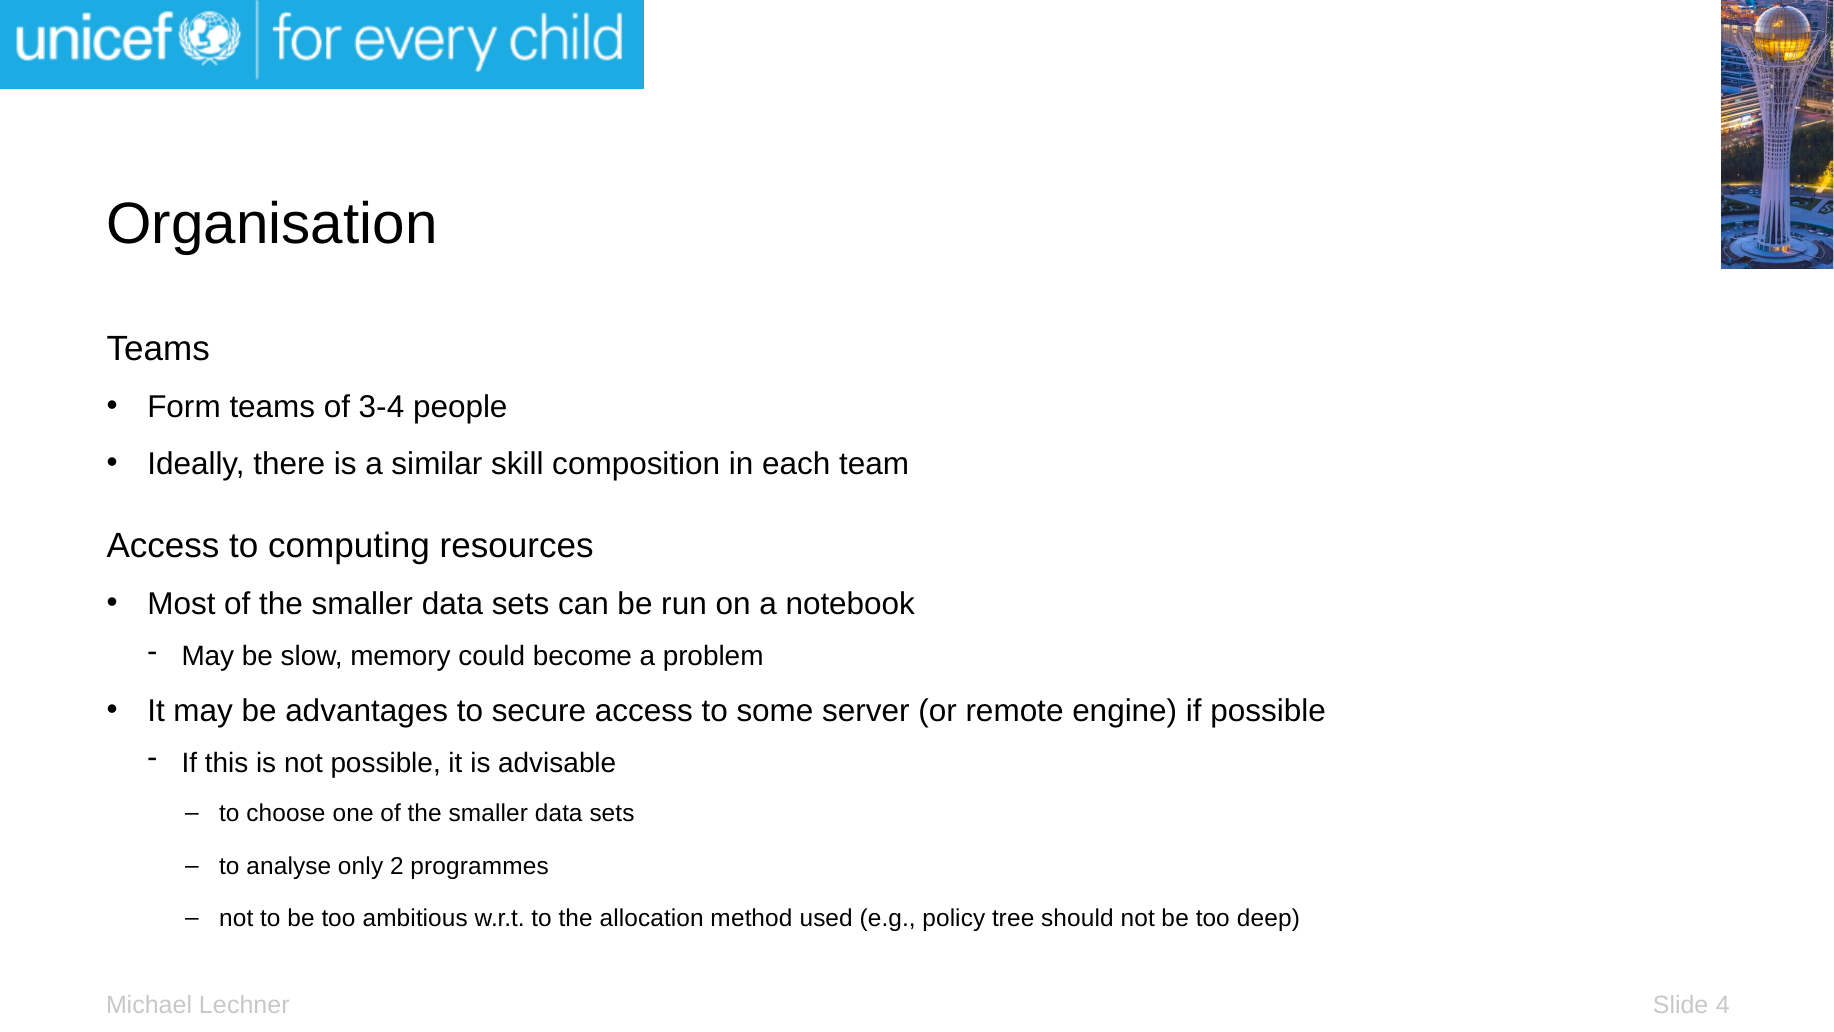

# Organisation
Teams
Form teams of 3-4 people
Ideally, there is a similar skill composition in each team
Access to computing resources
Most of the smaller data sets can be run on a notebook
May be slow, memory could become a problem
It may be advantages to secure access to some server (or remote engine) if possible
If this is not possible, it is advisable
to choose one of the smaller data sets
to analyse only 2 programmes
not to be too ambitious w.r.t. to the allocation method used (e.g., policy tree should not be too deep)

Slide 4
Michael Lechner